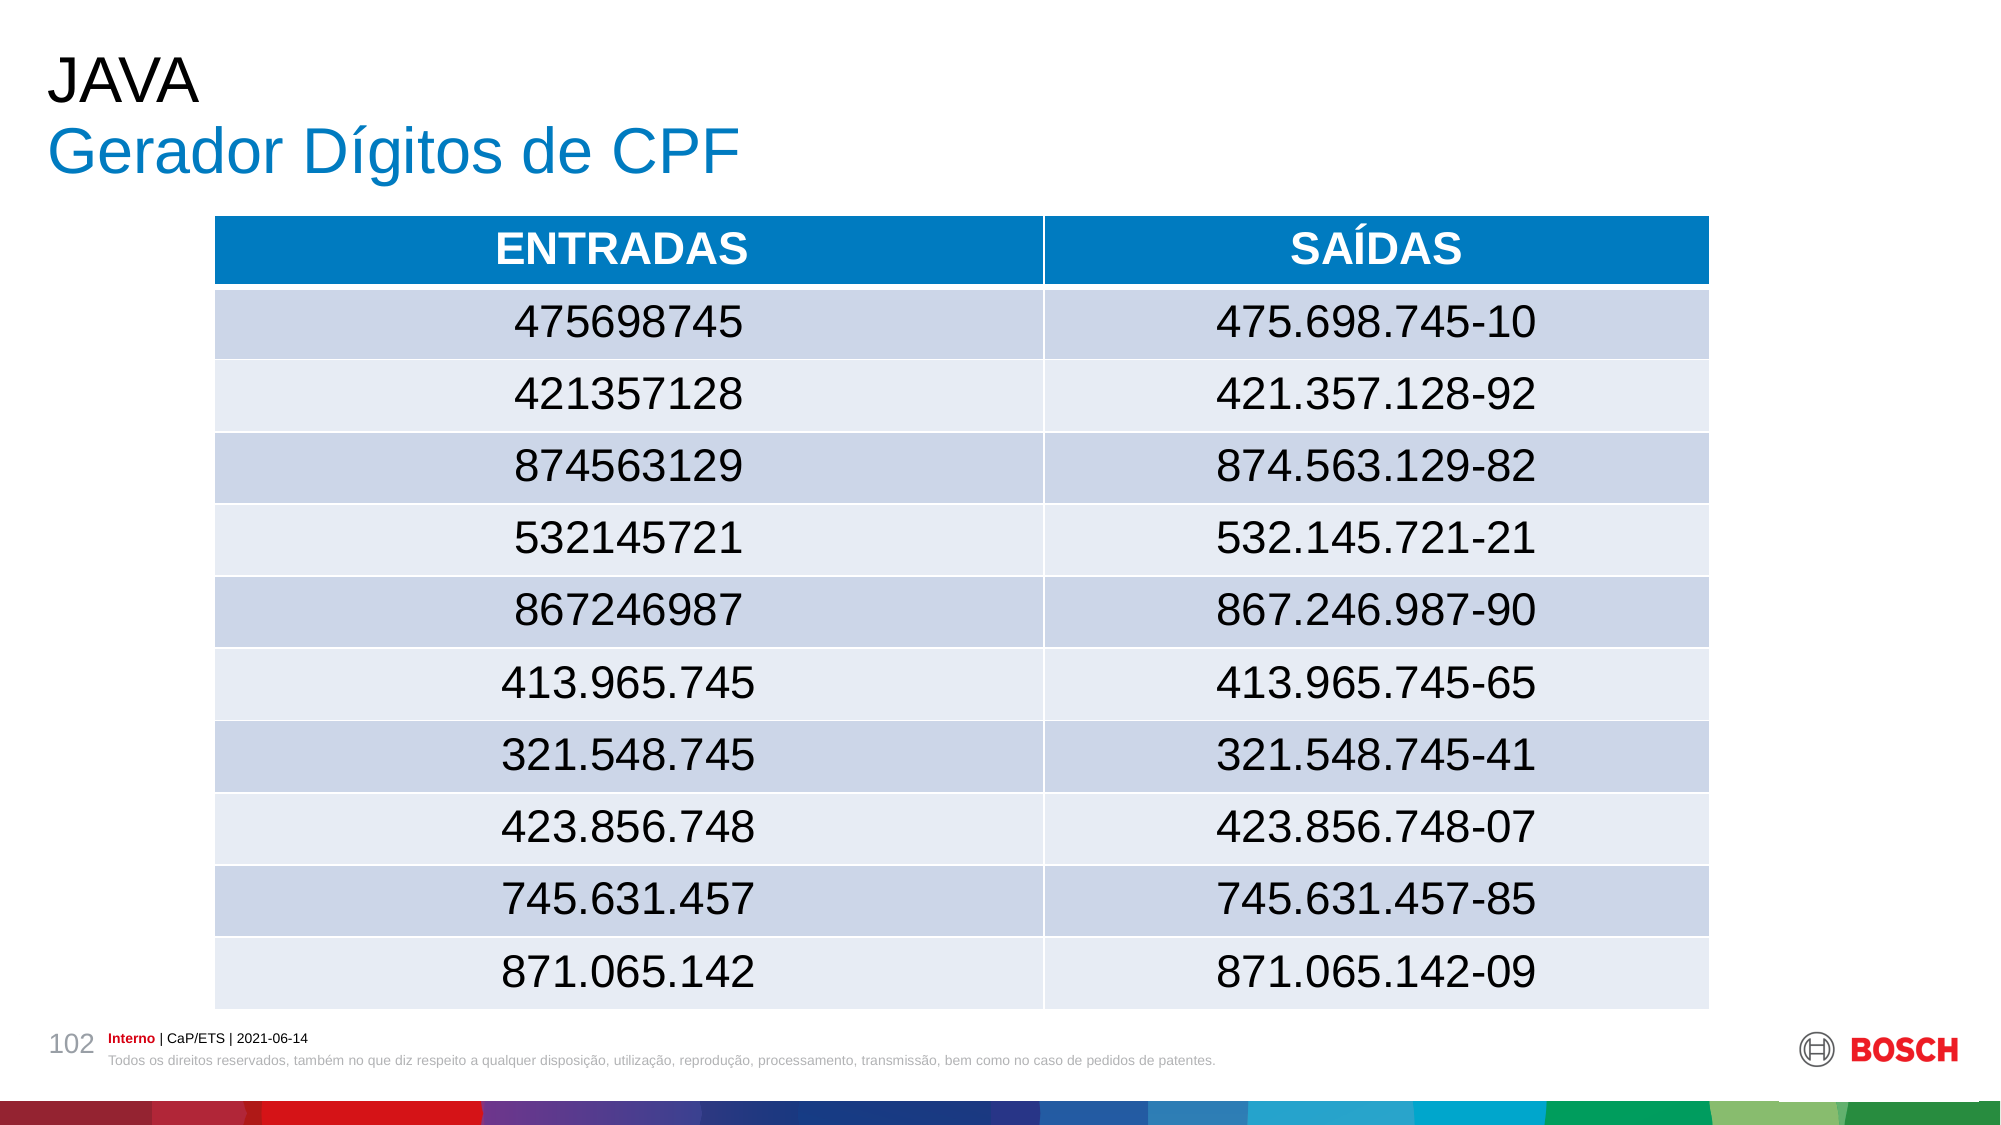

JAVA
# Gerador Dígitos de CPF
| ENTRADAS | SAÍDAS |
| --- | --- |
| 475698745 | 475.698.745-10 |
| 421357128 | 421.357.128-92 |
| 874563129 | 874.563.129-82 |
| 532145721 | 532.145.721-21 |
| 867246987 | 867.246.987-90 |
| 413.965.745 | 413.965.745-65 |
| 321.548.745 | 321.548.745-41 |
| 423.856.748 | 423.856.748-07 |
| 745.631.457 | 745.631.457-85 |
| 871.065.142 | 871.065.142-09 |

102